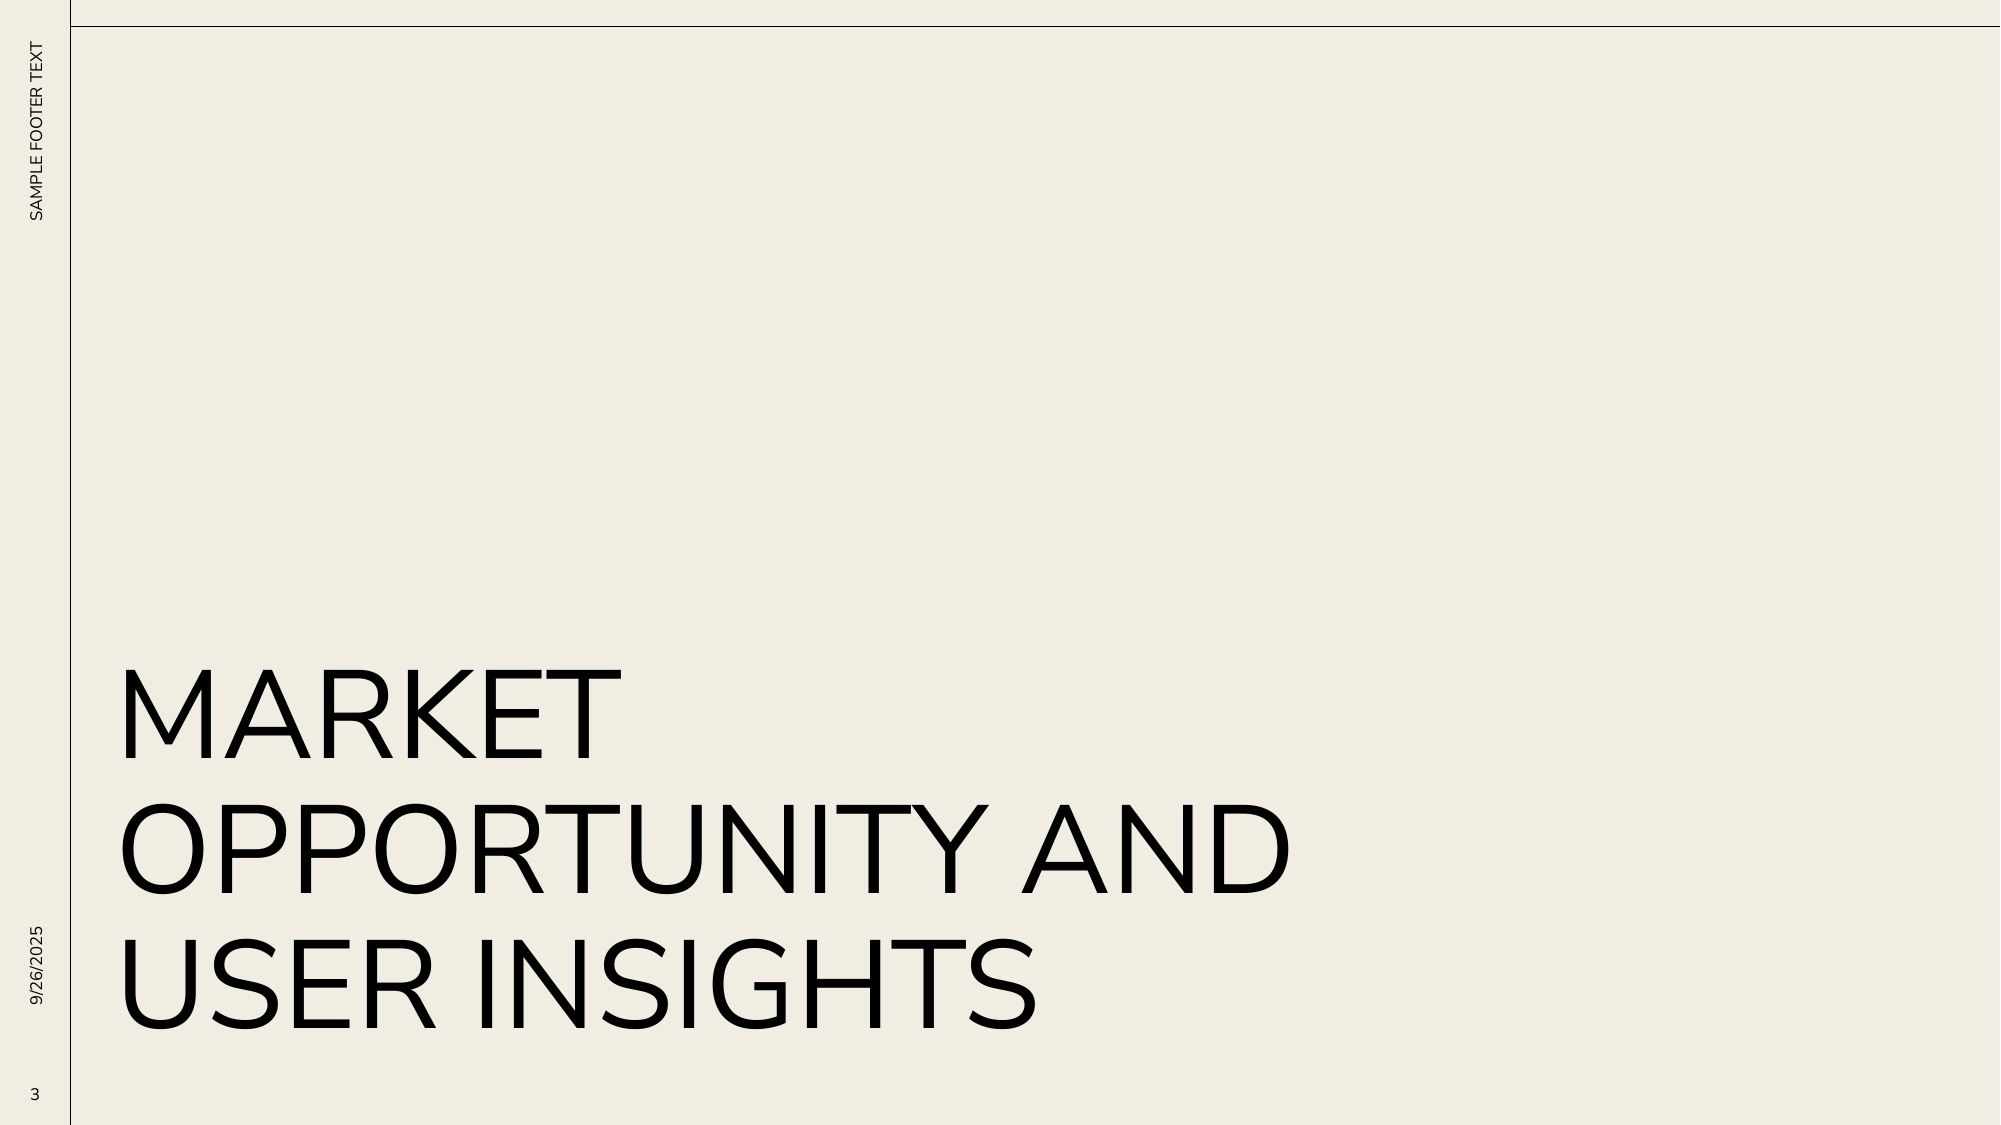

# Market Opportunity and User Insights
SAMPLE FOOTER TEXT
9/26/2025
3